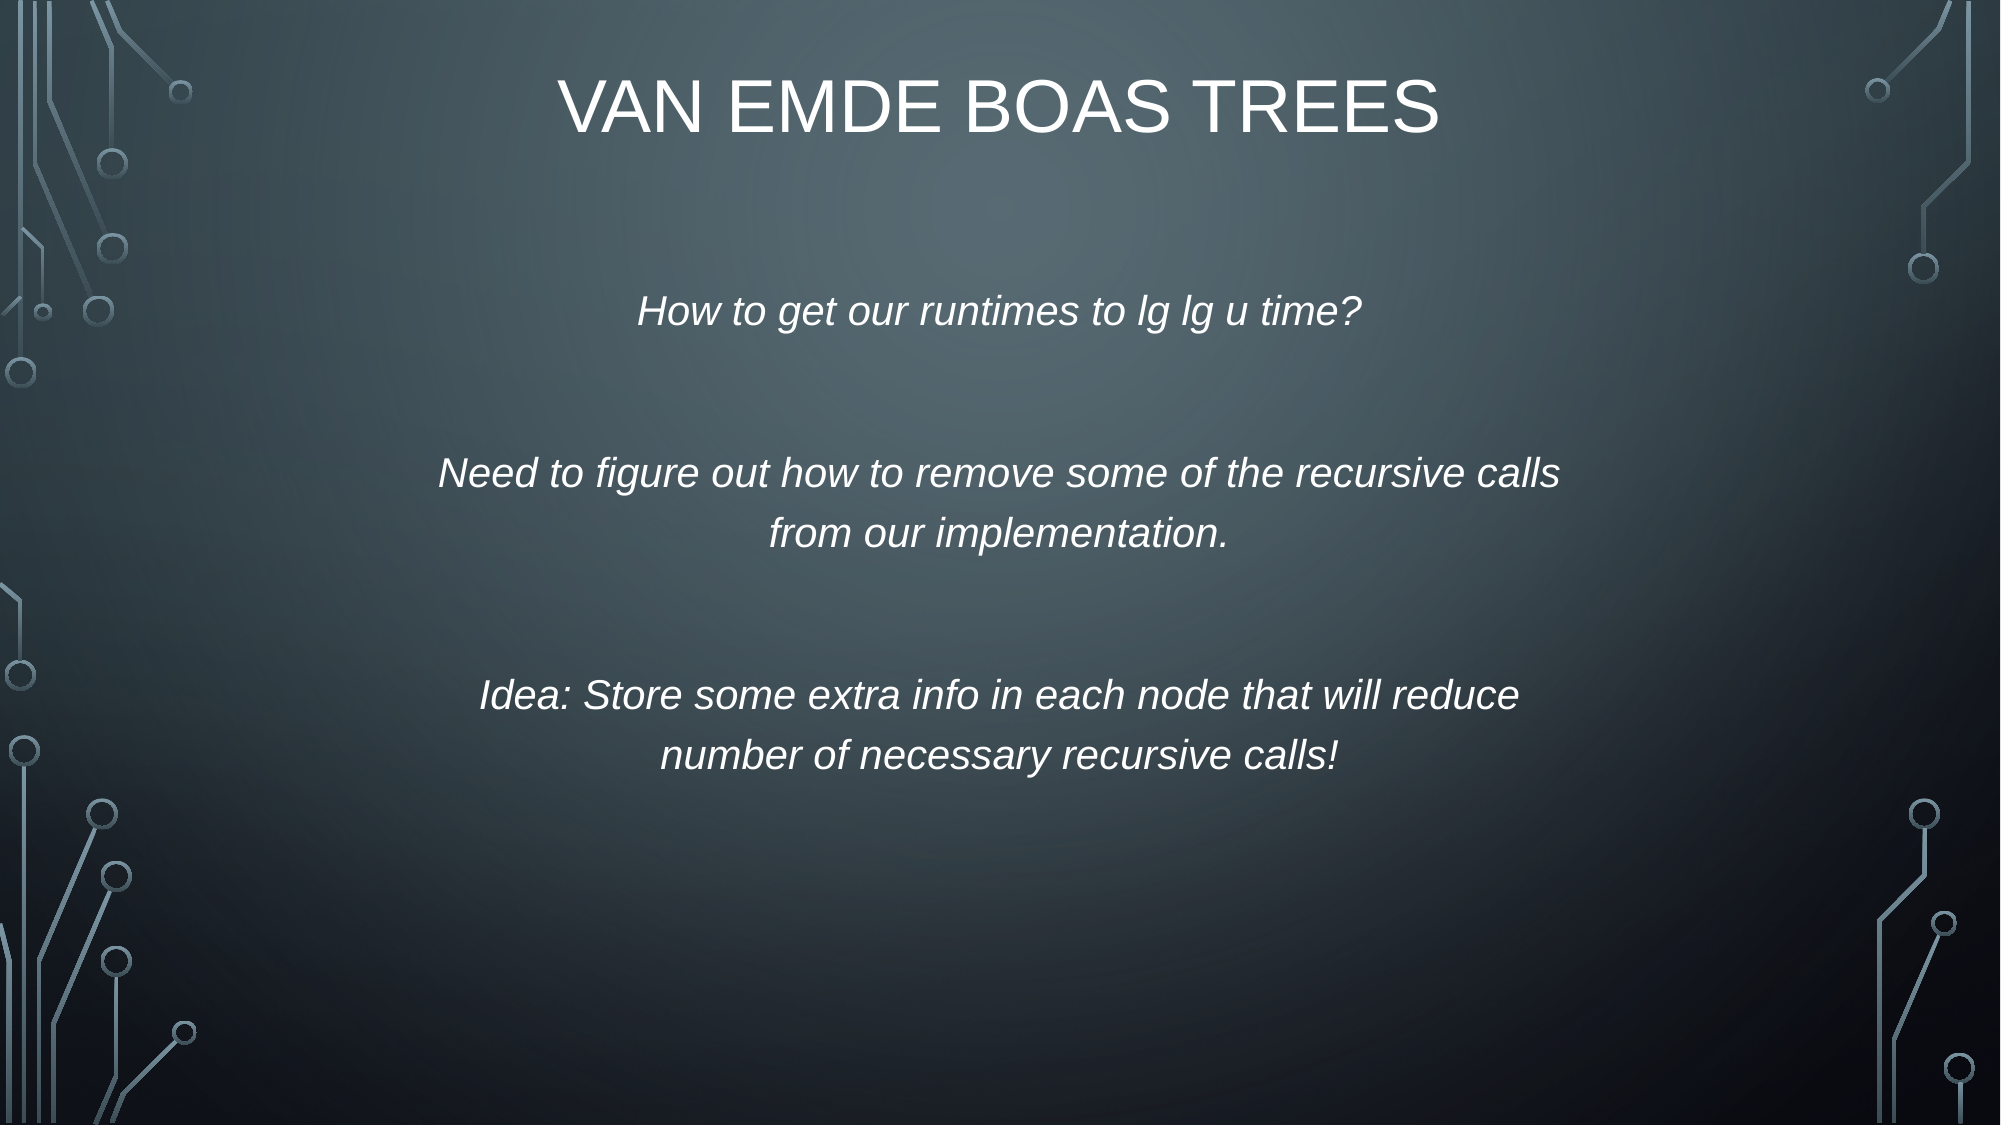

# Van Emde Boas Trees
How to get our runtimes to lg lg u time?

Need to figure out how to remove some of the recursive calls from our implementation.

Idea: Store some extra info in each node that will reduce number of necessary recursive calls!